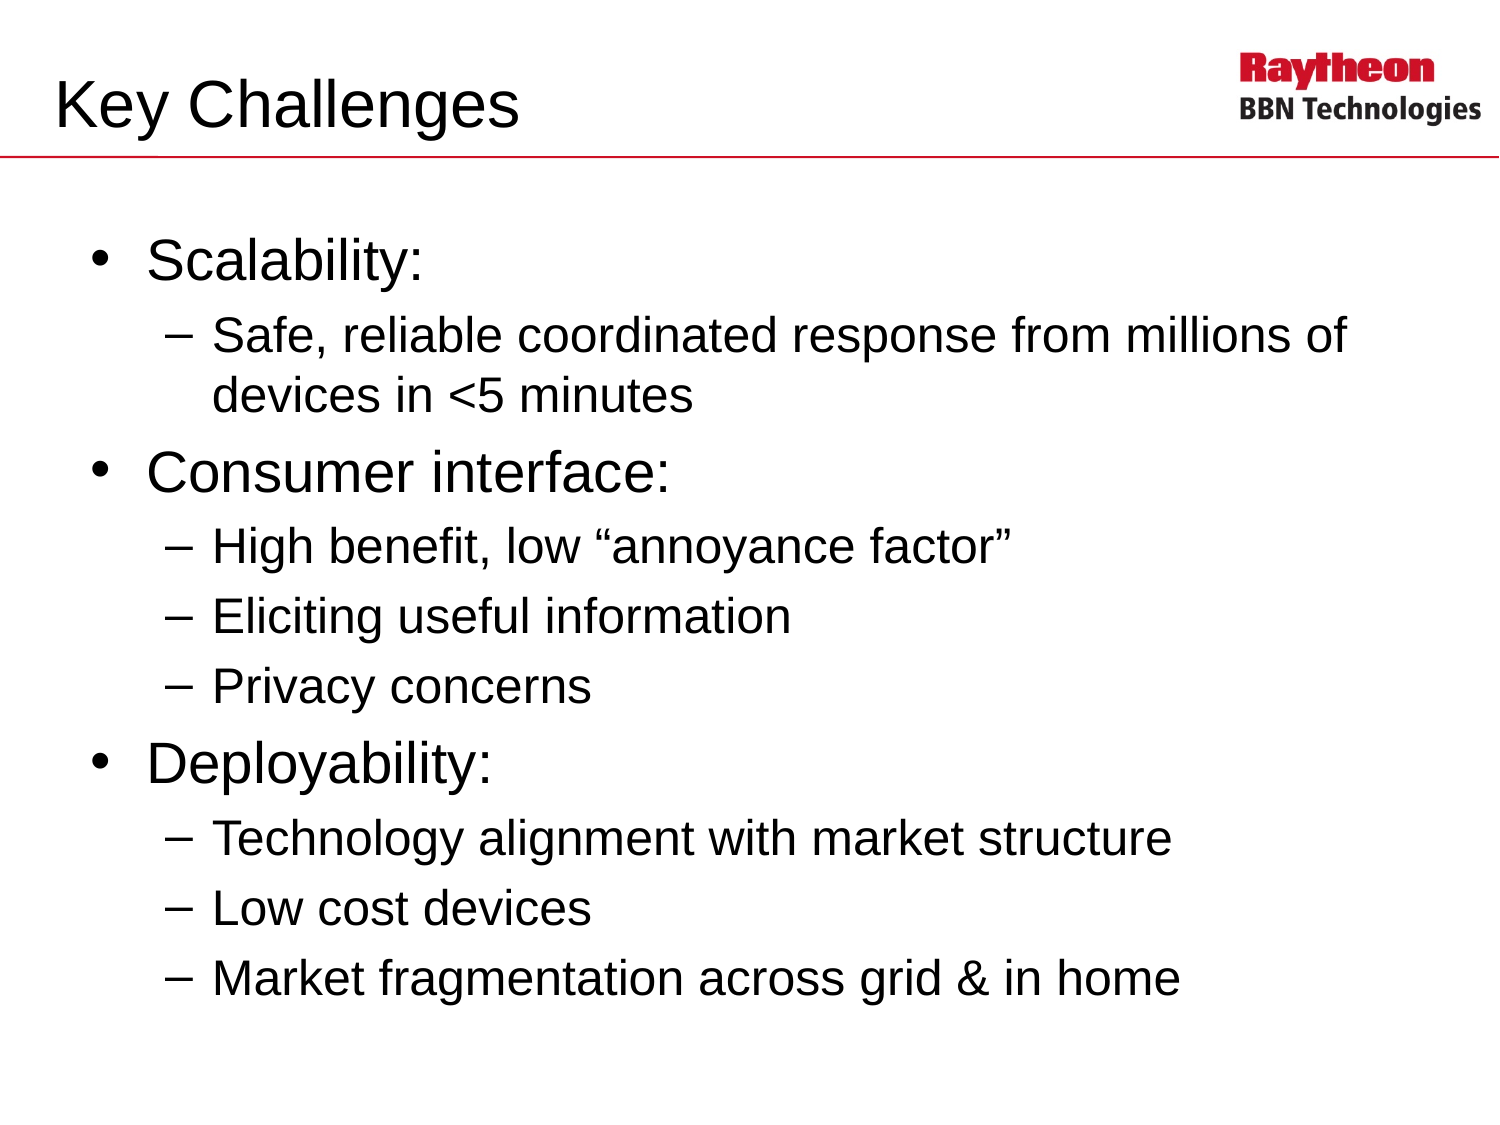

# Key Challenges
Scalability:
Safe, reliable coordinated response from millions of devices in <5 minutes
Consumer interface:
High benefit, low “annoyance factor”
Eliciting useful information
Privacy concerns
Deployability:
Technology alignment with market structure
Low cost devices
Market fragmentation across grid & in home